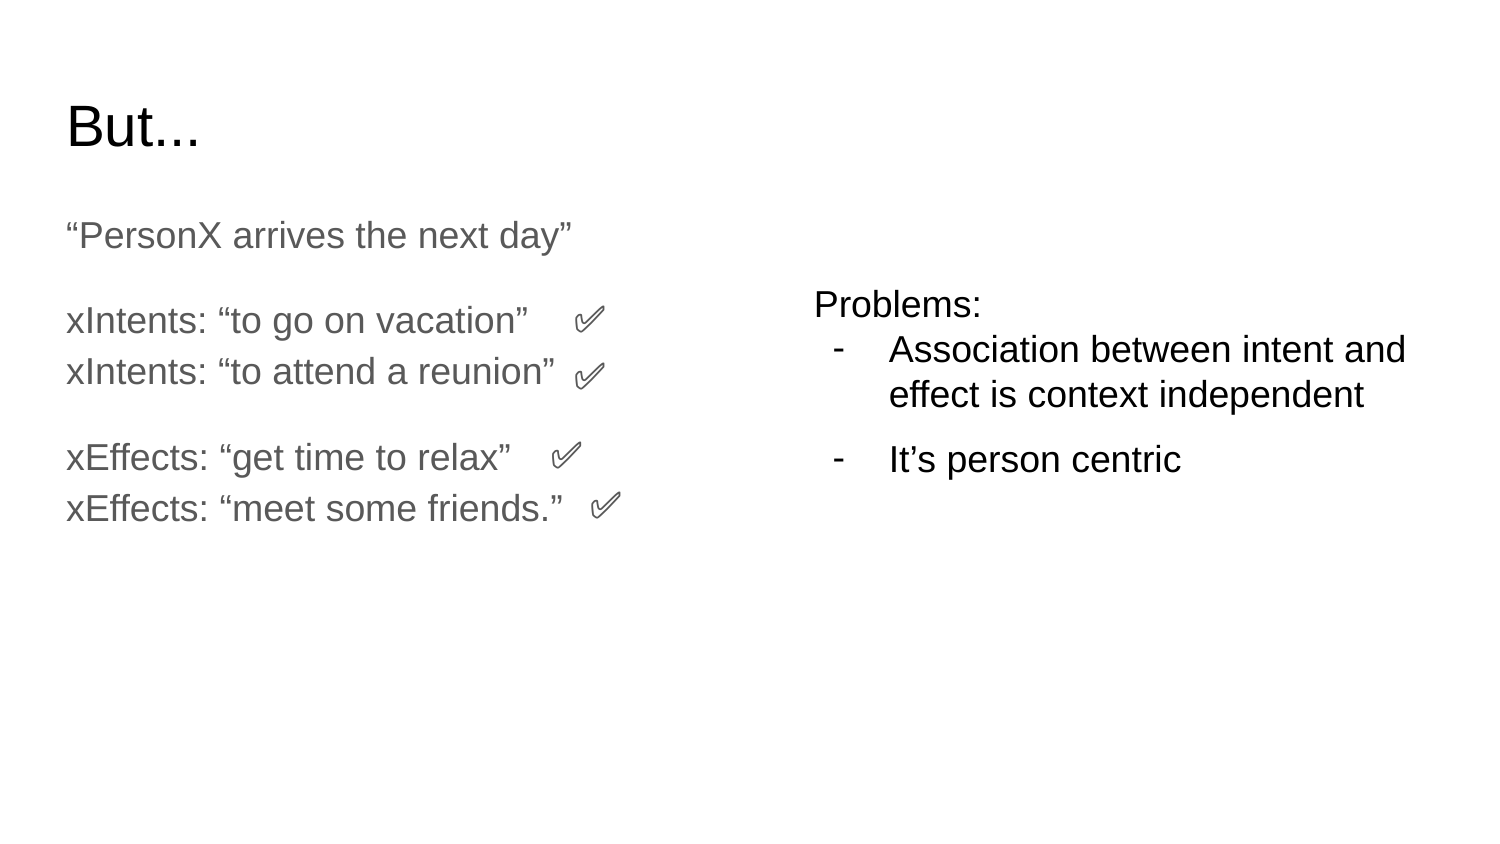

# But...
“PersonX arrives the next day”
xIntents: “to go on vacation”
xIntents: “to attend a reunion”
xEffects: “get time to relax”
xEffects: “meet some friends.”
Problems:
Association between intent and effect is context independent
It’s person centric
✅
✅
✅
✅